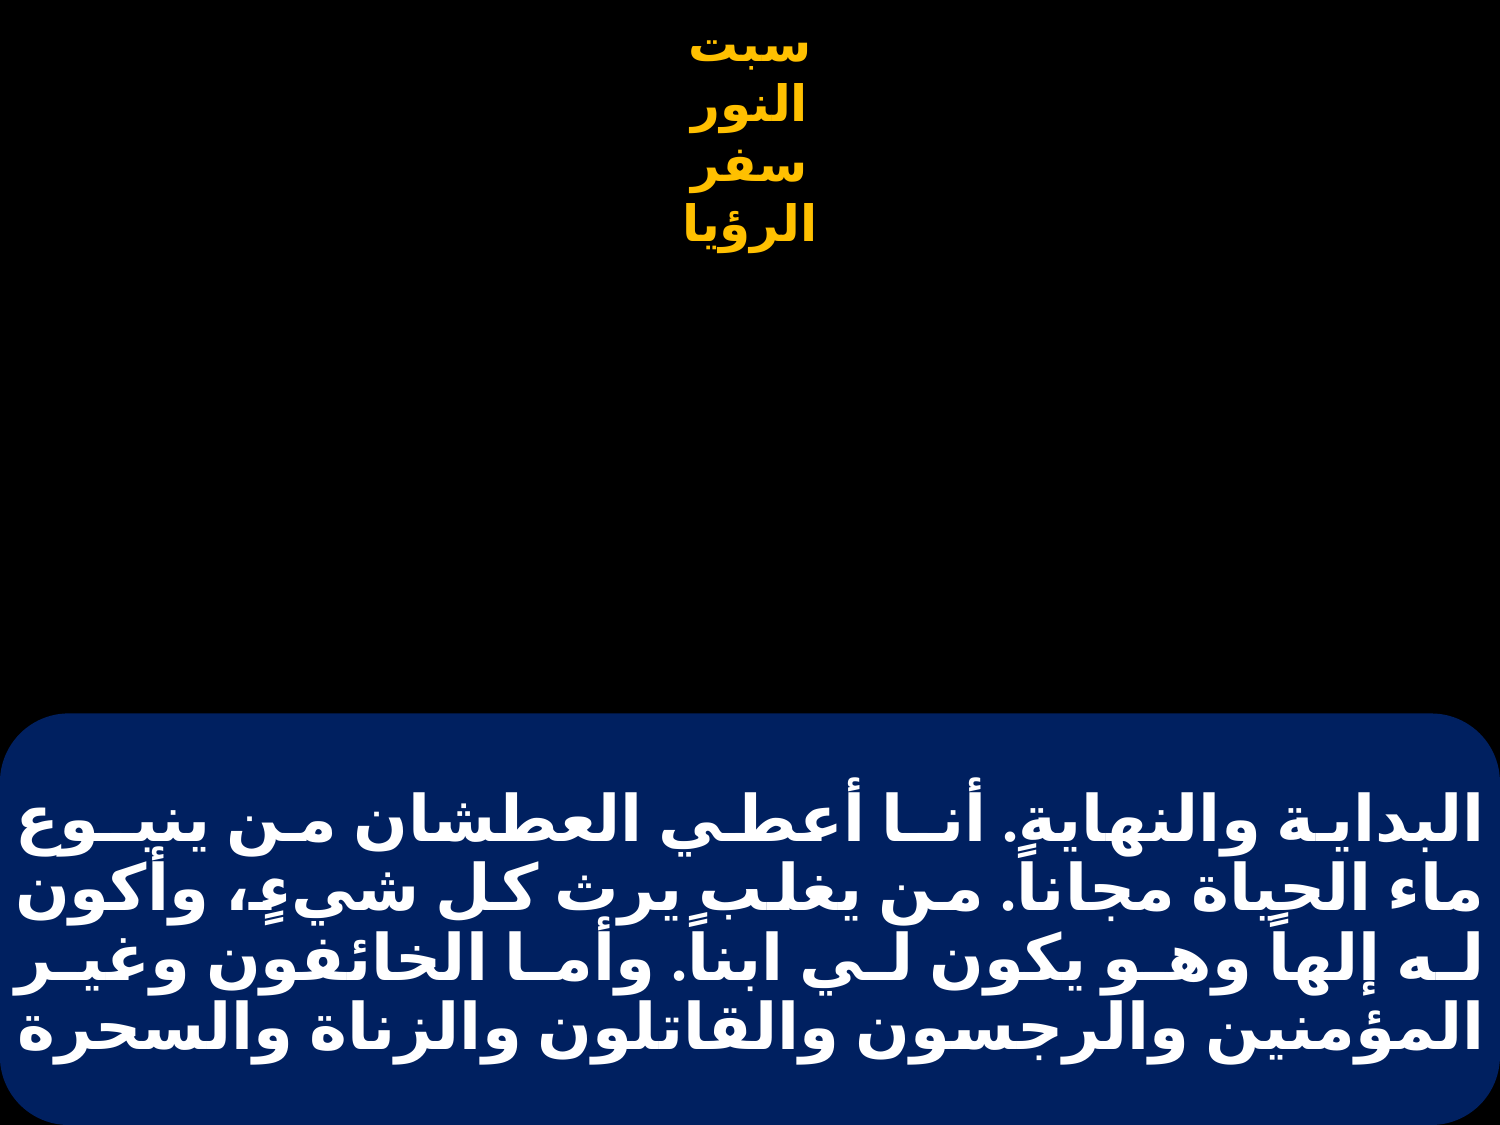

# البداية والنهاية. أنـا أعطي العطشان من ينبـوع ماء الحياة مجاناً. من يغلب يرث كل شيءٍ، وأكون له إلهاً وهو يكون لي ابناً. وأما الخائفون وغير المؤمنين والرجسون والقاتلون والزناة والسحرة